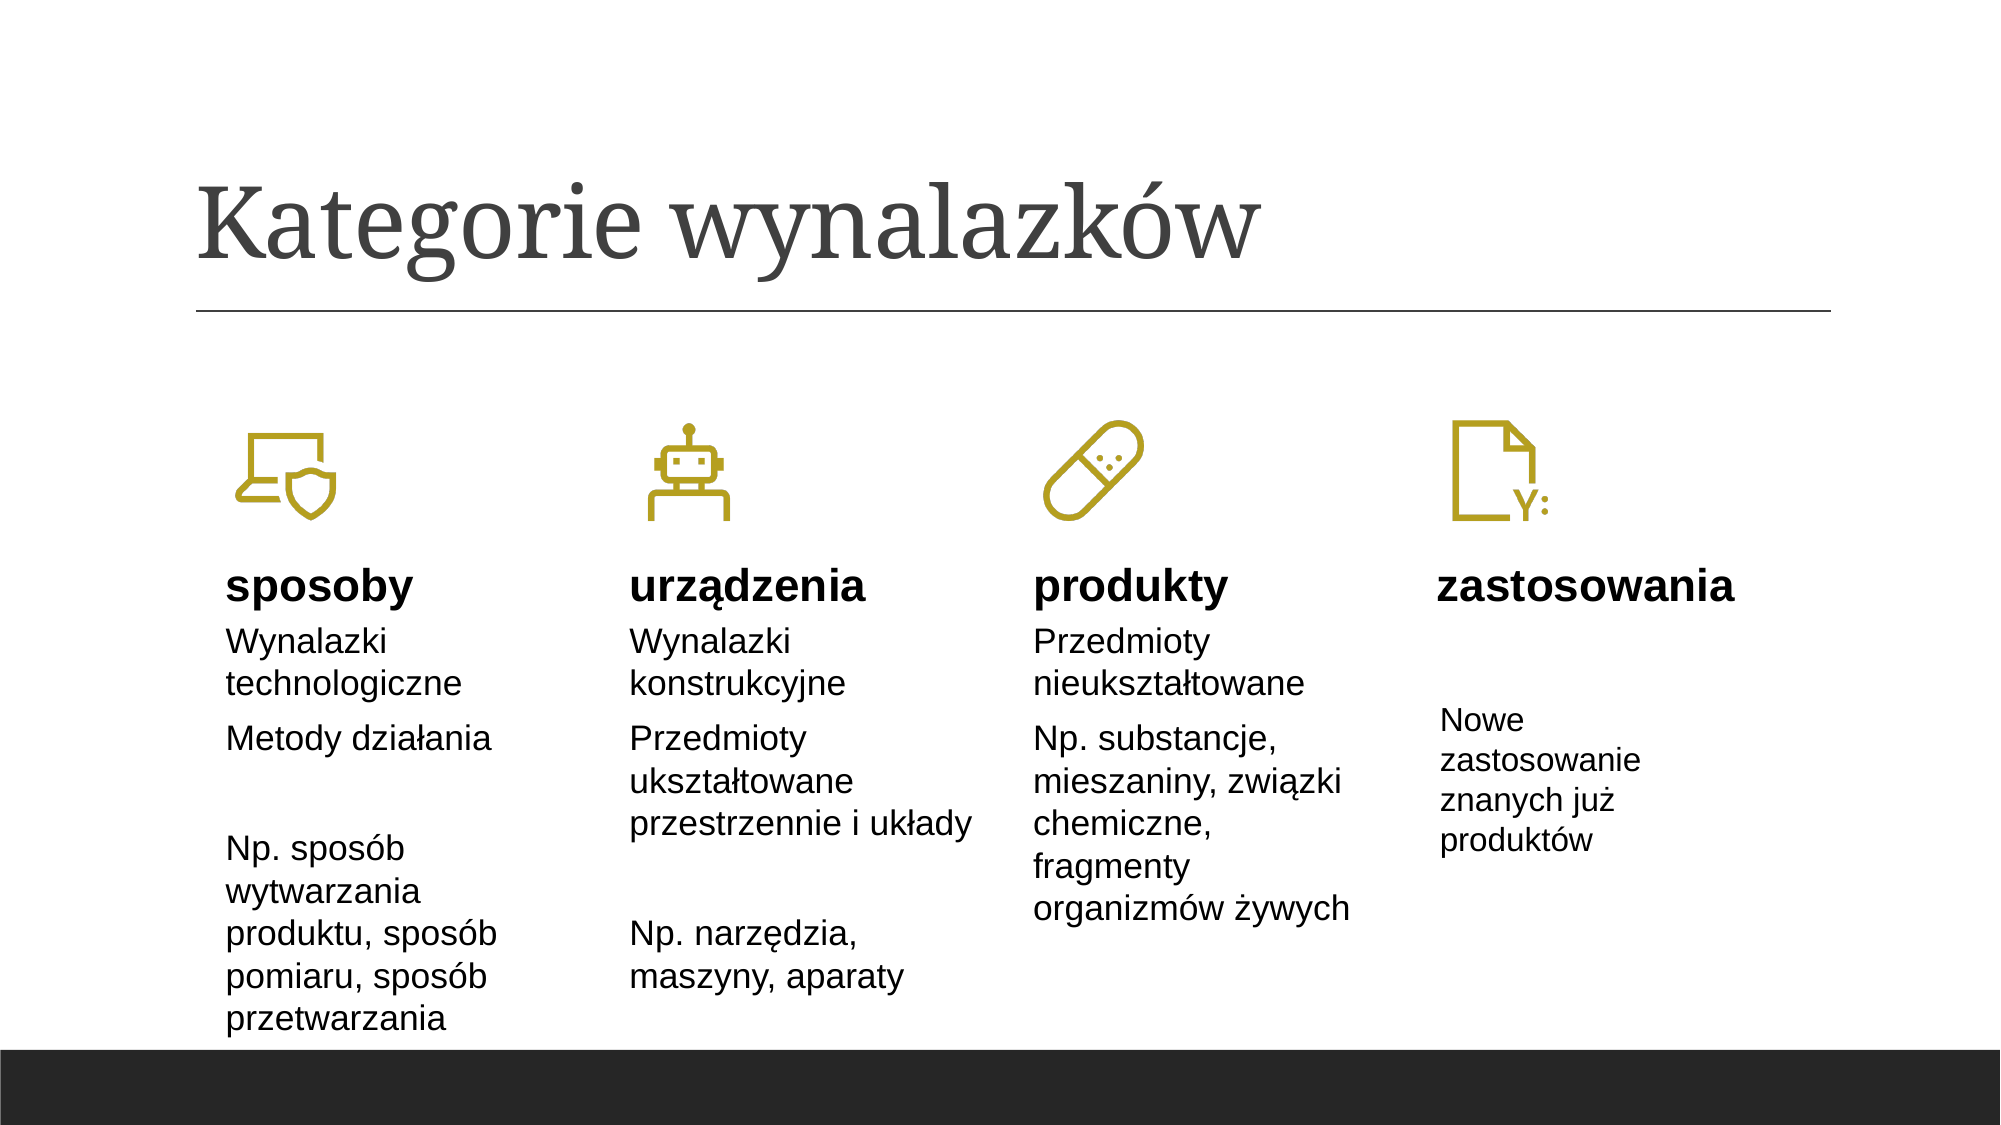

# Kategorie wynalazków
sposoby
Wynalazki technologiczne
Metody działania

Np. sposób wytwarzania produktu, sposób pomiaru, sposób przetwarzania
urządzenia
Wynalazki konstrukcyjne
Przedmioty ukształtowane przestrzennie i układy

Np. narzędzia, maszyny, aparaty
produkty
Przedmioty nieukształtowane
Np. substancje, mieszaniny, związki chemiczne, fragmenty organizmów żywych
zastosowania
Nowe zastosowanie znanych już produktów